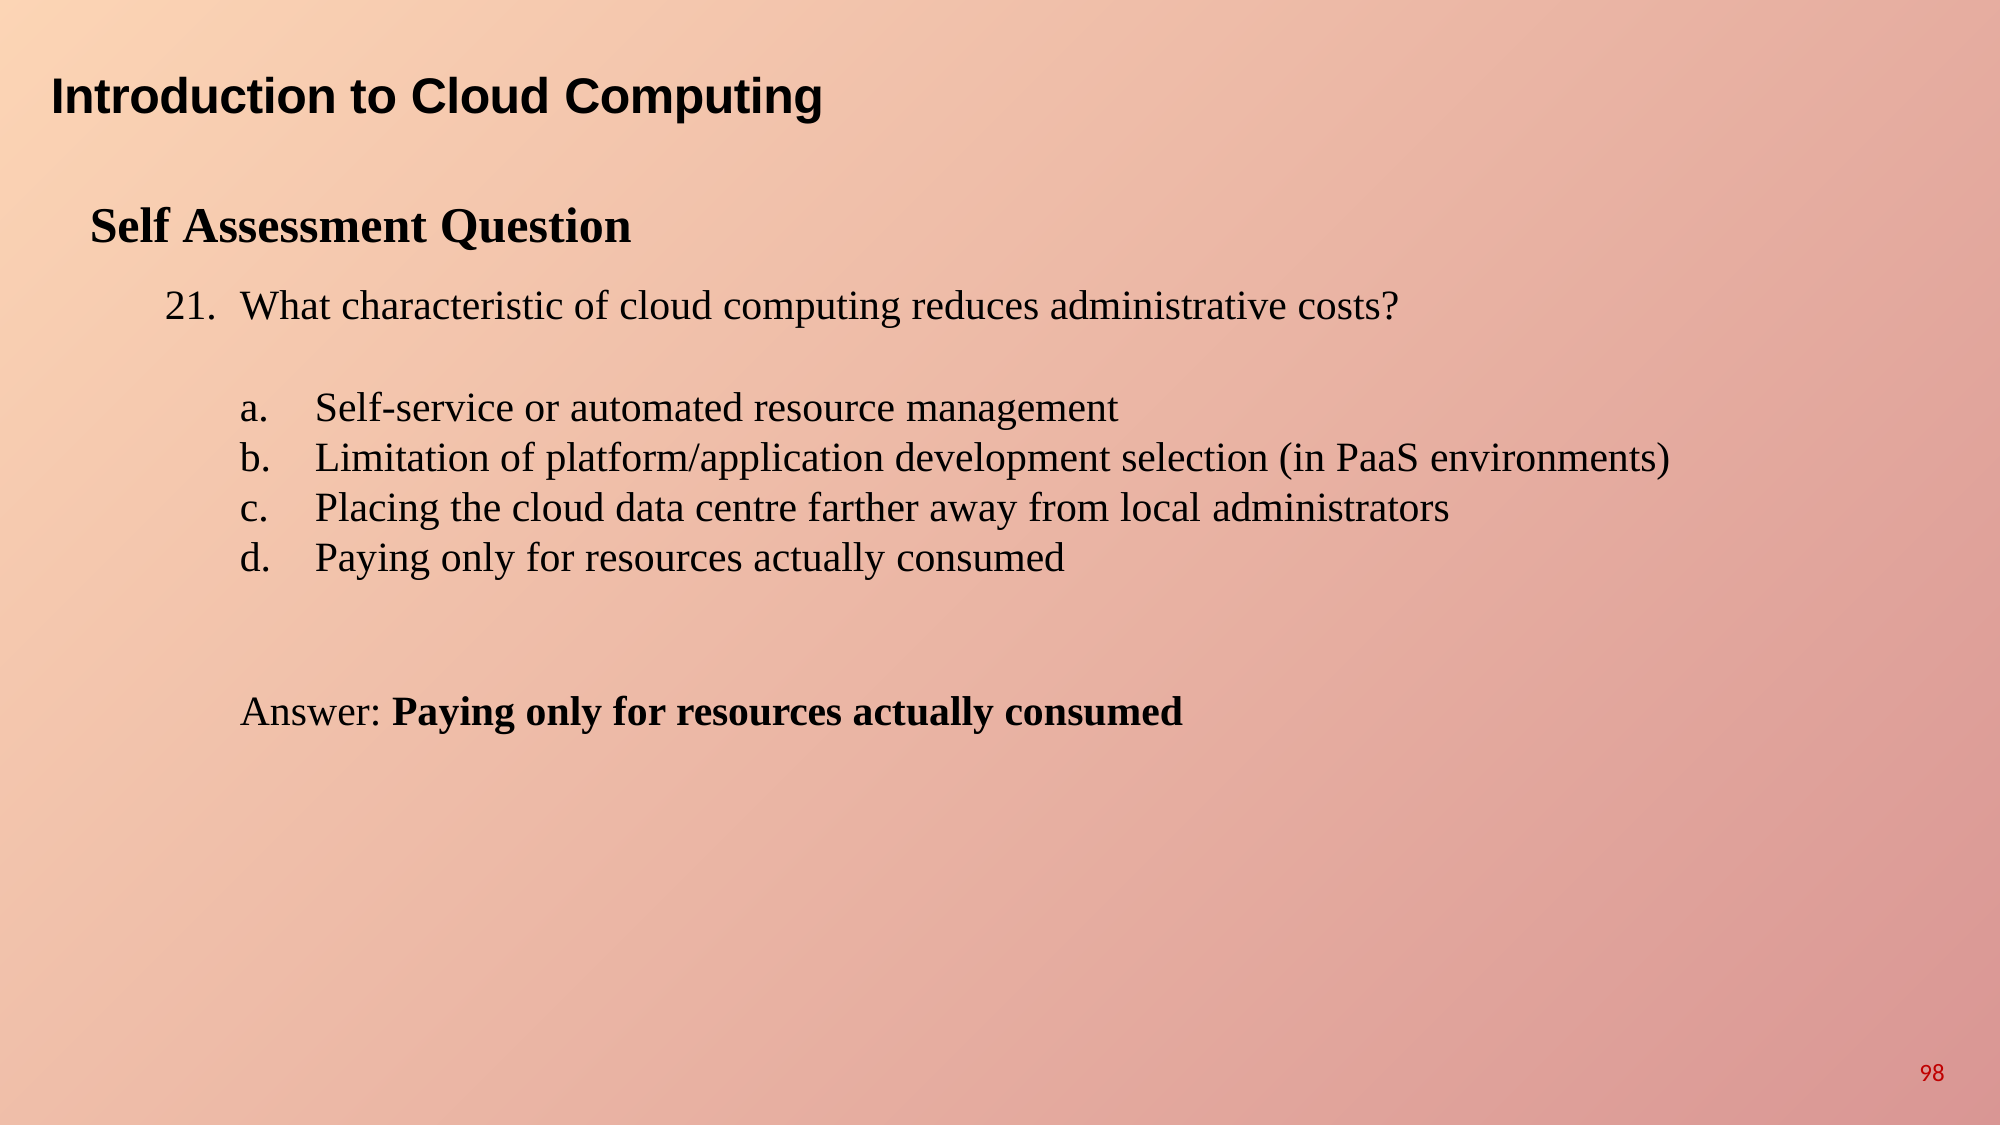

# Introduction to Cloud Computing
Self Assessment Question
What characteristic of cloud computing reduces administrative costs?

Self-service or automated resource management
Limitation of platform/application development selection (in PaaS environments)
Placing the cloud data centre farther away from local administrators
Paying only for resources actually consumed

Answer: Paying only for resources actually consumed
98